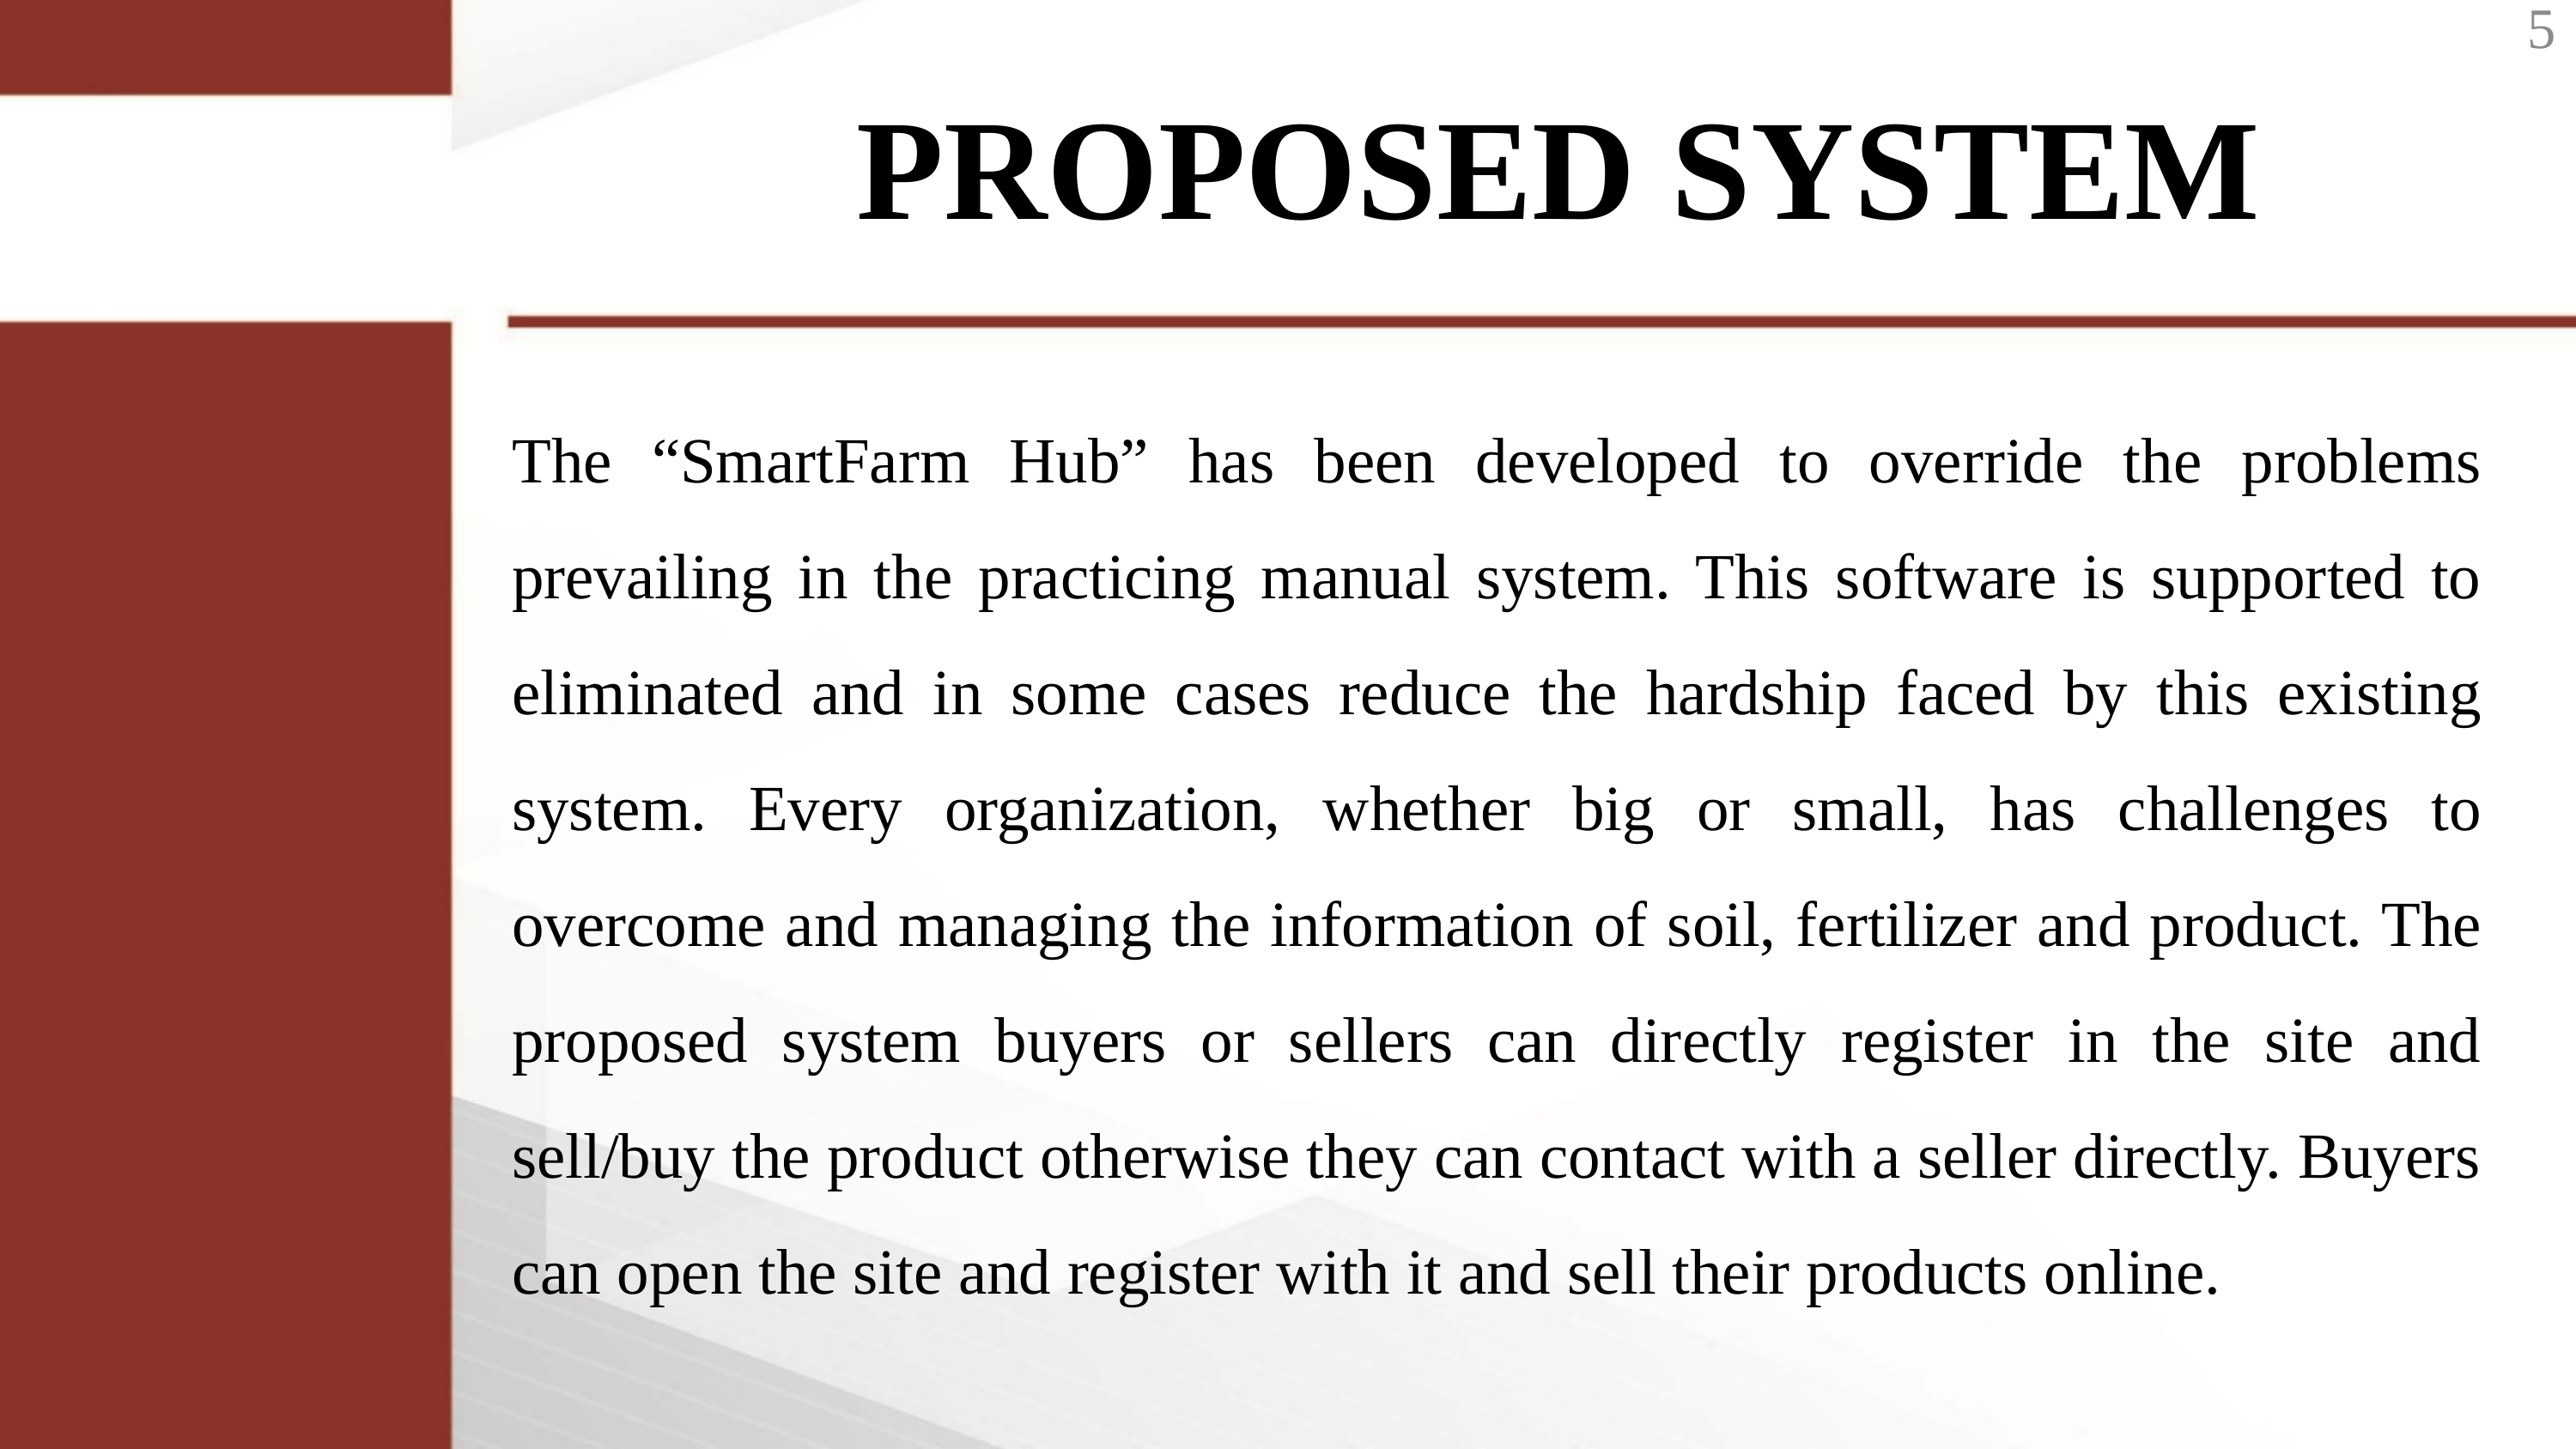

5
PROPOSED SYSTEM

The “SmartFarm Hub” has been developed to override the problems prevailing in the practicing manual system. This software is supported to eliminated and in some cases reduce the hardship faced by this existing system. Every organization, whether big or small, has challenges to overcome and managing the information of soil, fertilizer and product. The proposed system buyers or sellers can directly register in the site and sell/buy the product otherwise they can contact with a seller directly. Buyers can open the site and register with it and sell their products online.